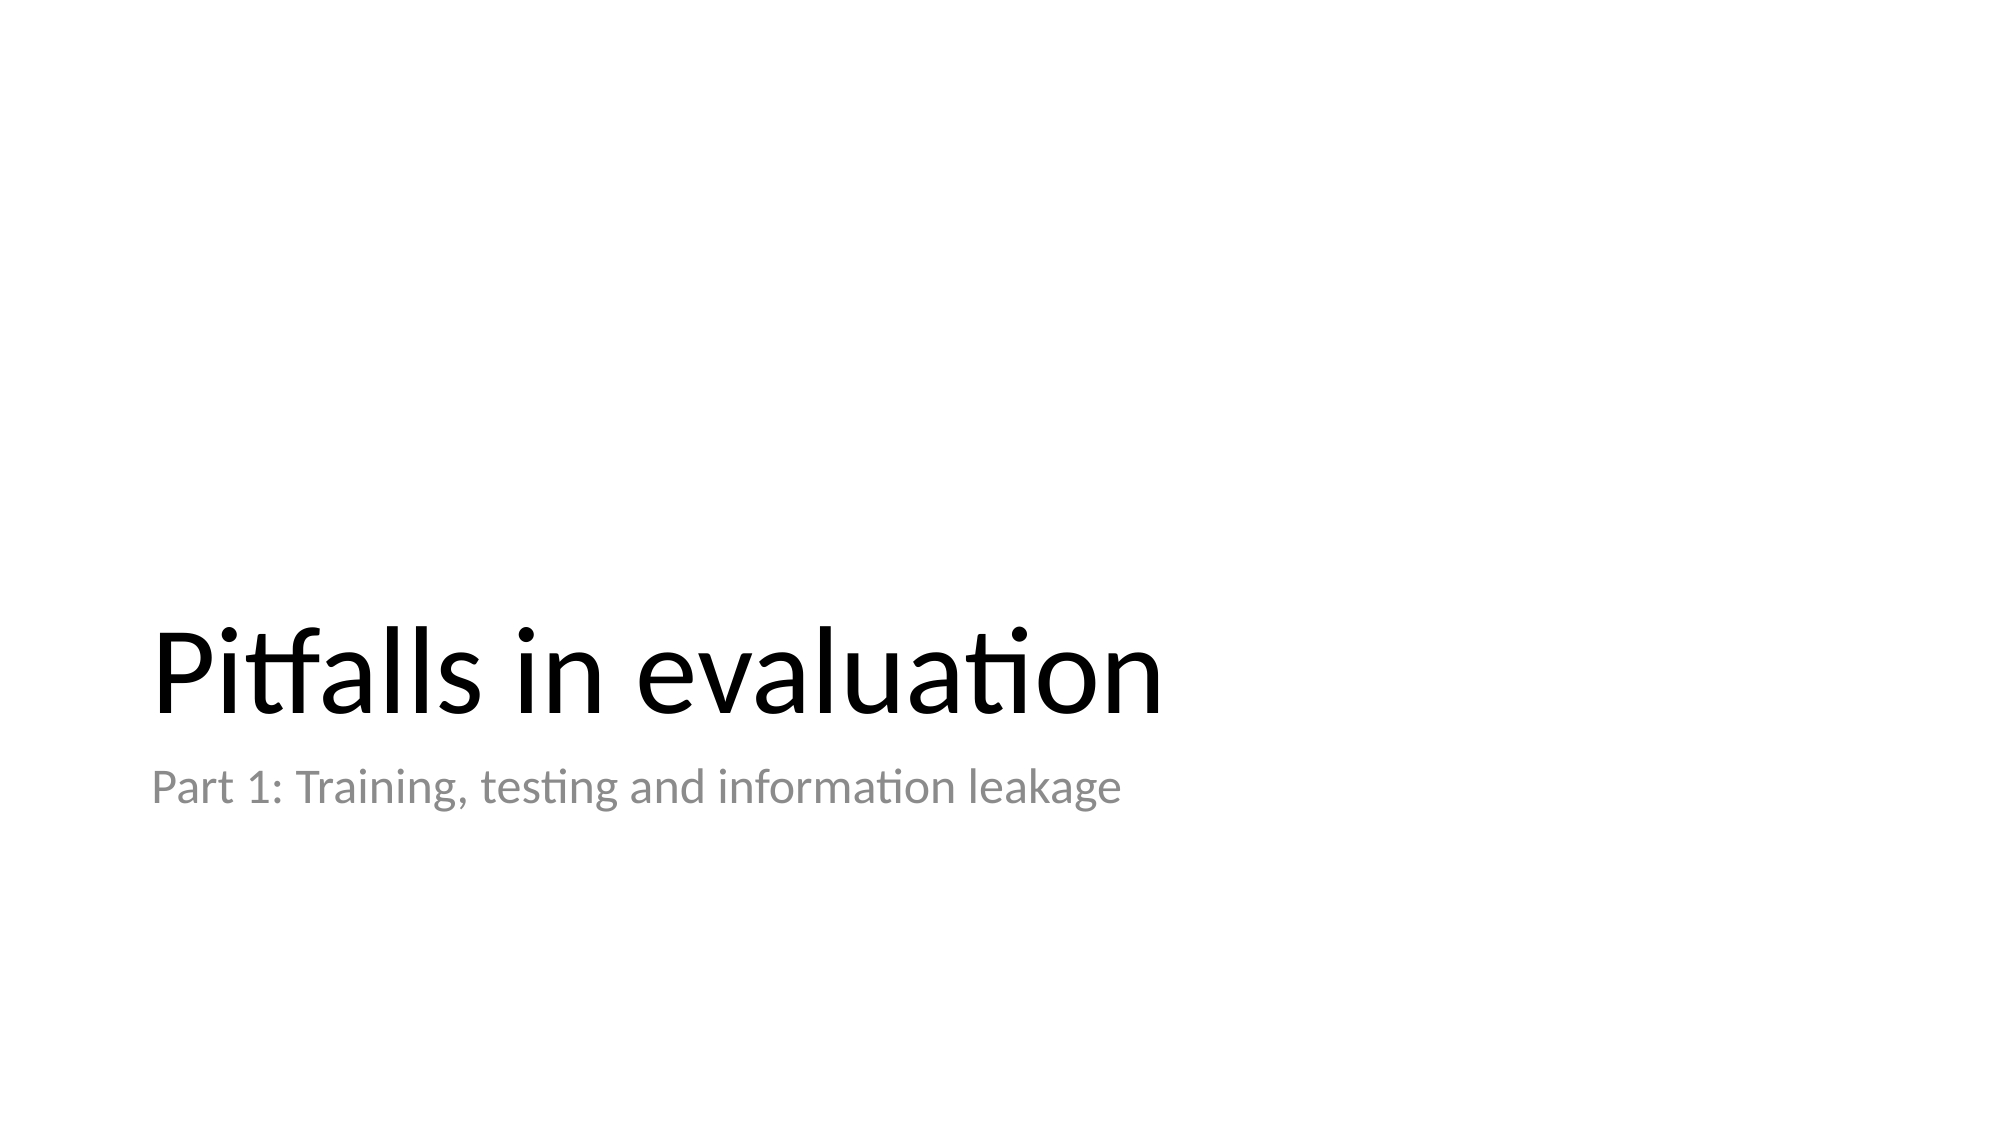

# Pitfalls in evaluation
Part 1: Training, testing and information leakage